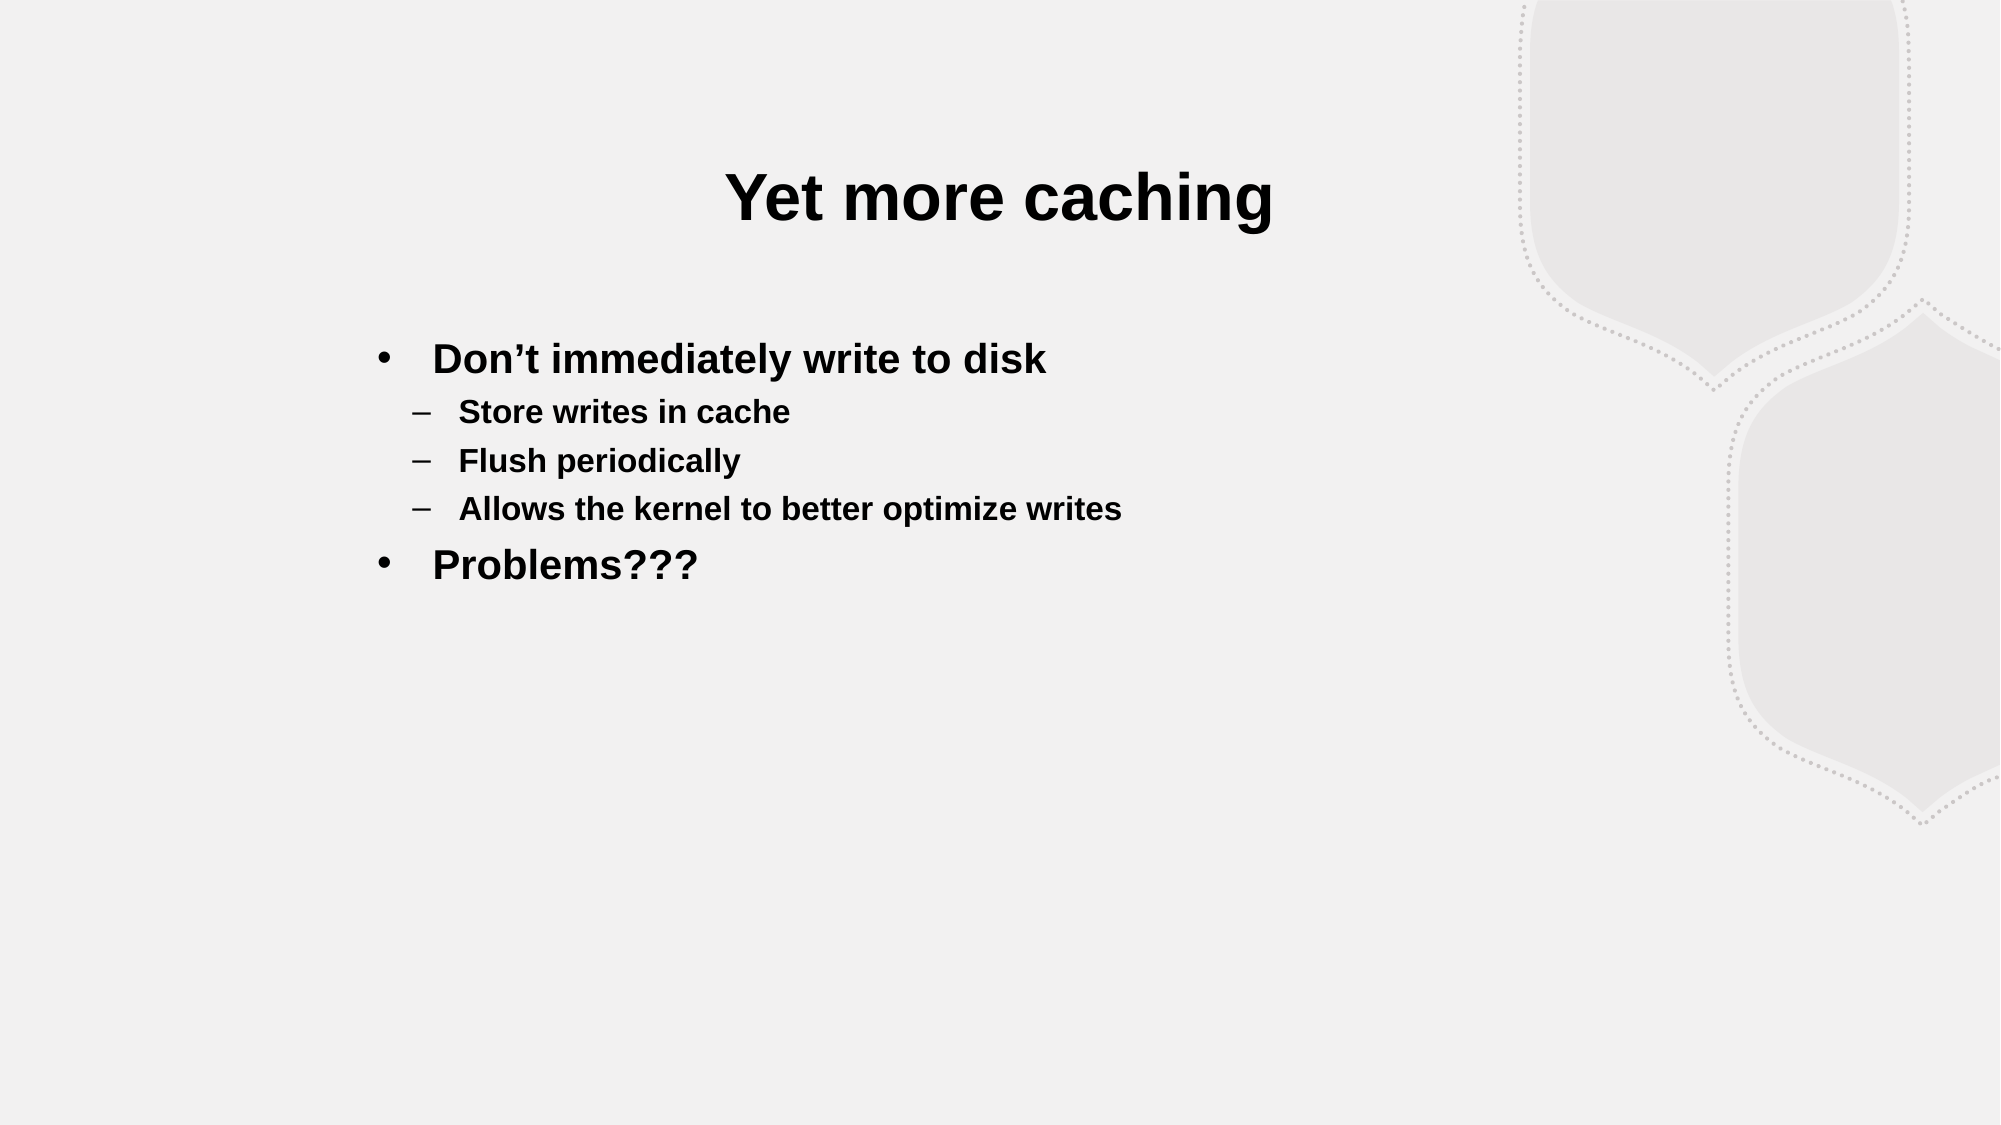

Yet more caching
Don’t immediately write to disk
Store writes in cache
Flush periodically
Allows the kernel to better optimize writes
Problems???